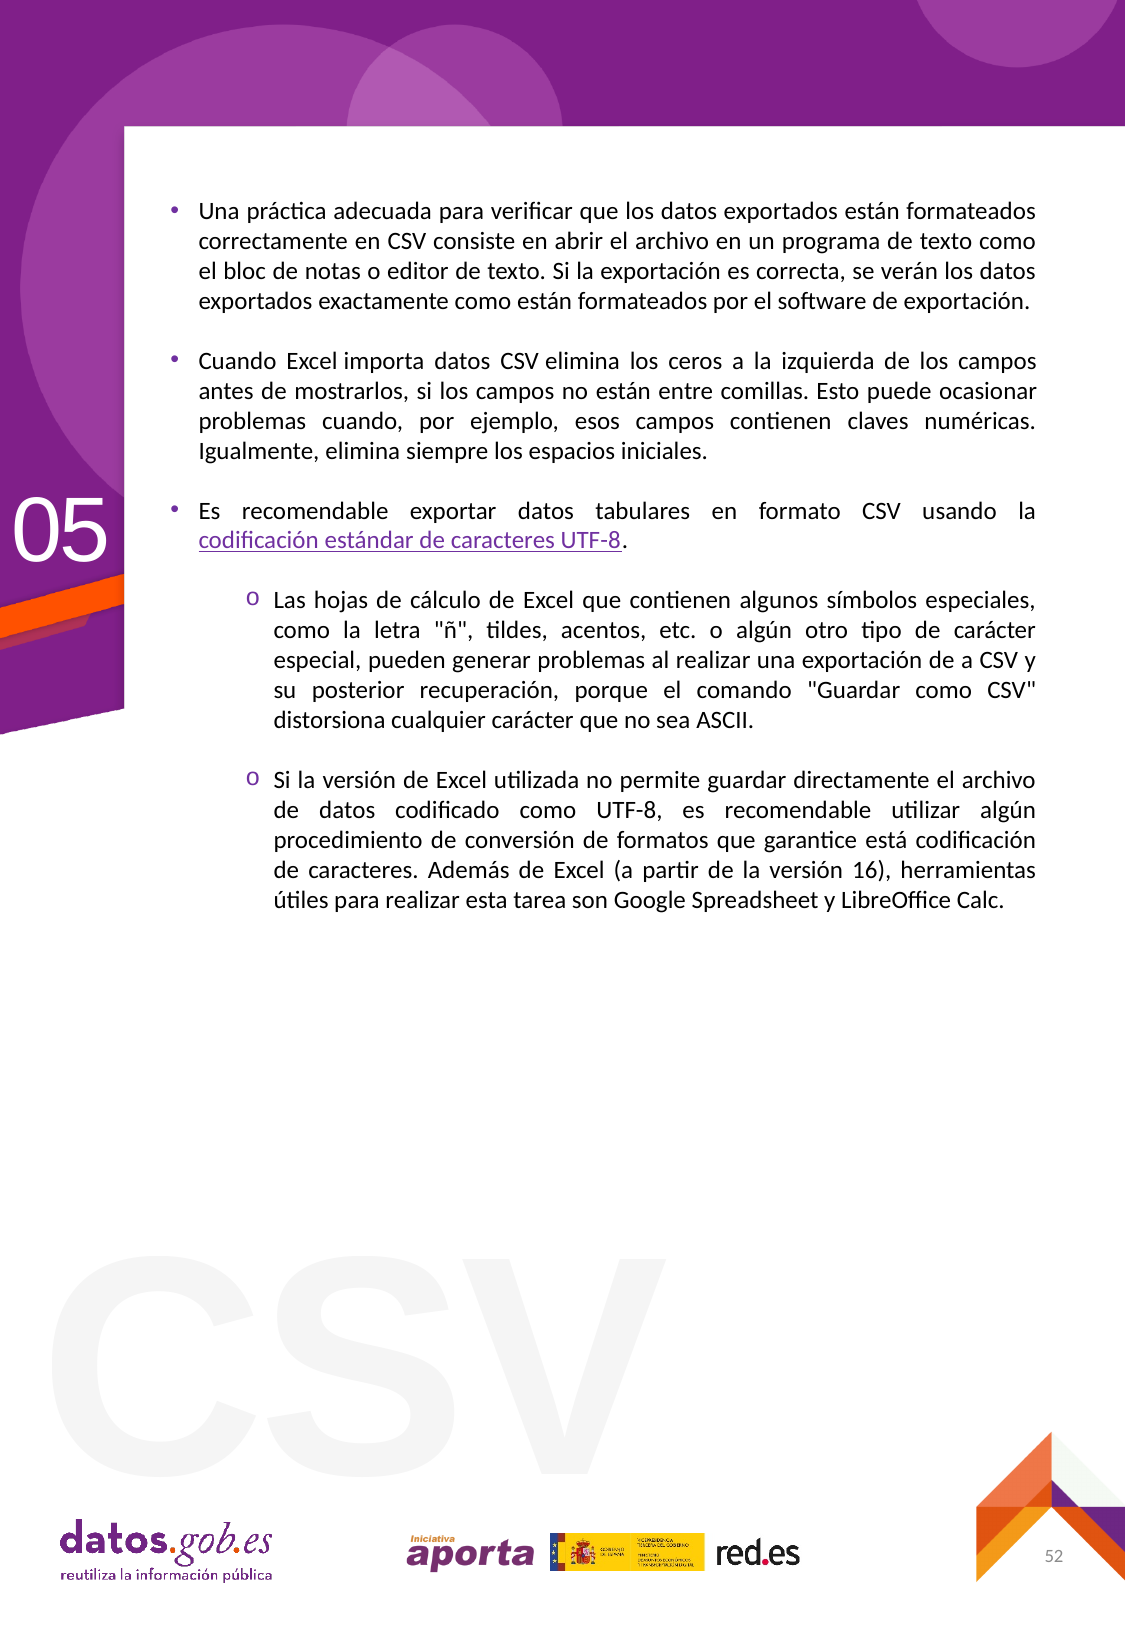

Una práctica adecuada para verificar que los datos exportados están formateados correctamente en CSV consiste en abrir el archivo en un programa de texto como el bloc de notas o editor de texto. Si la exportación es correcta, se verán los datos exportados exactamente como están formateados por el software de exportación.

Cuando Excel importa datos CSV elimina los ceros a la izquierda de los campos antes de mostrarlos, si los campos no están entre comillas. Esto puede ocasionar problemas cuando, por ejemplo, esos campos contienen claves numéricas. Igualmente, elimina siempre los espacios iniciales.

Es recomendable exportar datos tabulares en formato CSV usando la codificación estándar de caracteres UTF-8.

Las hojas de cálculo de Excel que contienen algunos símbolos especiales, como la letra "ñ", tildes, acentos, etc. o algún otro tipo de carácter especial, pueden generar problemas al realizar una exportación de a CSV y su posterior recuperación, porque el comando "Guardar como CSV" distorsiona cualquier carácter que no sea ASCII.

Si la versión de Excel utilizada no permite guardar directamente el archivo de datos codificado como UTF-8, es recomendable utilizar algún procedimiento de conversión de formatos que garantice está codificación de caracteres. Además de Excel (a partir de la versión 16), herramientas útiles para realizar esta tarea son Google Spreadsheet y LibreOffice Calc.

05
52